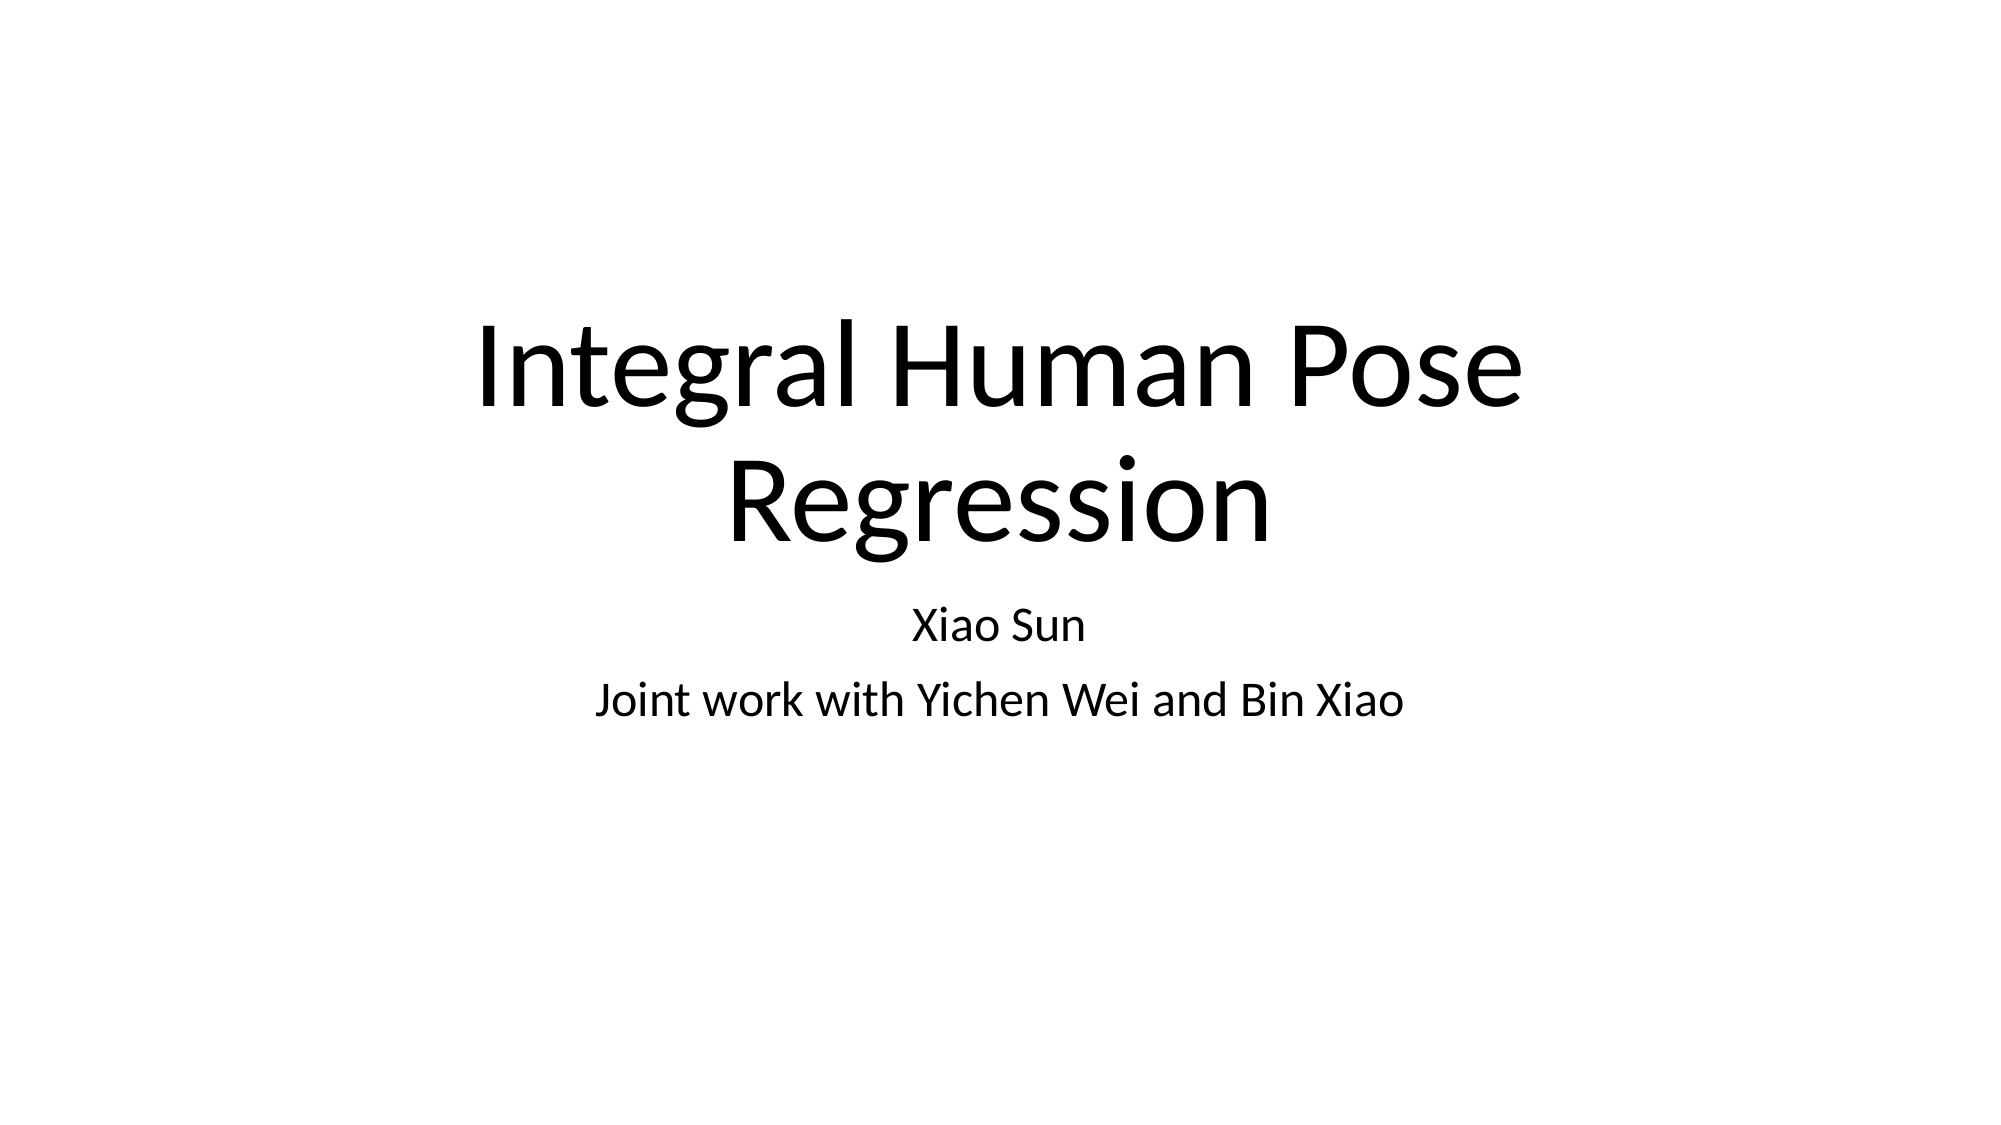

# Integral Human Pose Regression
Xiao Sun
Joint work with Yichen Wei and Bin Xiao